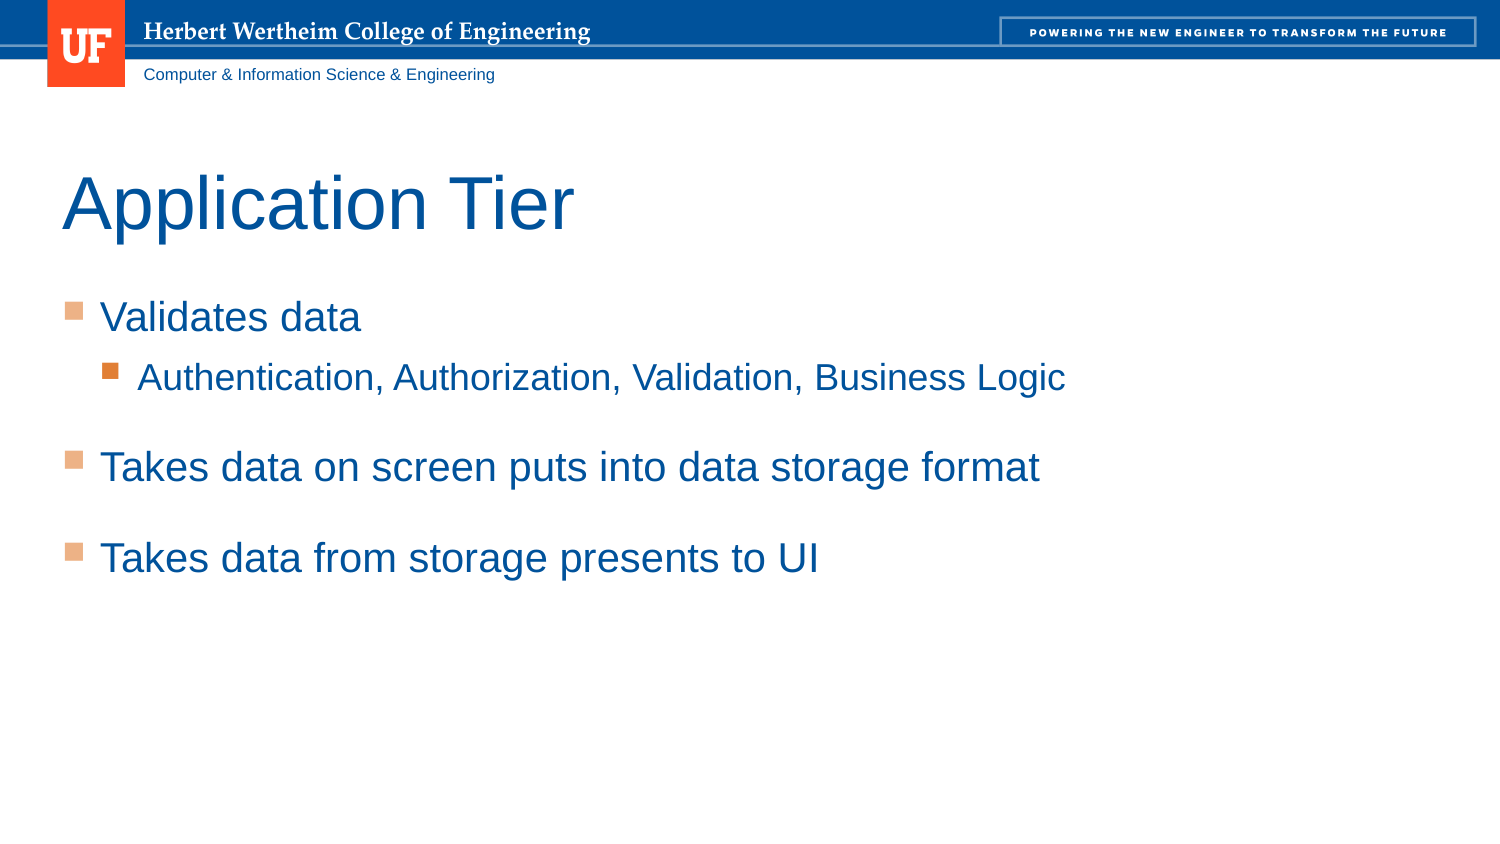

# Application Tier
Validates data
Authentication, Authorization, Validation, Business Logic
Takes data on screen puts into data storage format
Takes data from storage presents to UI